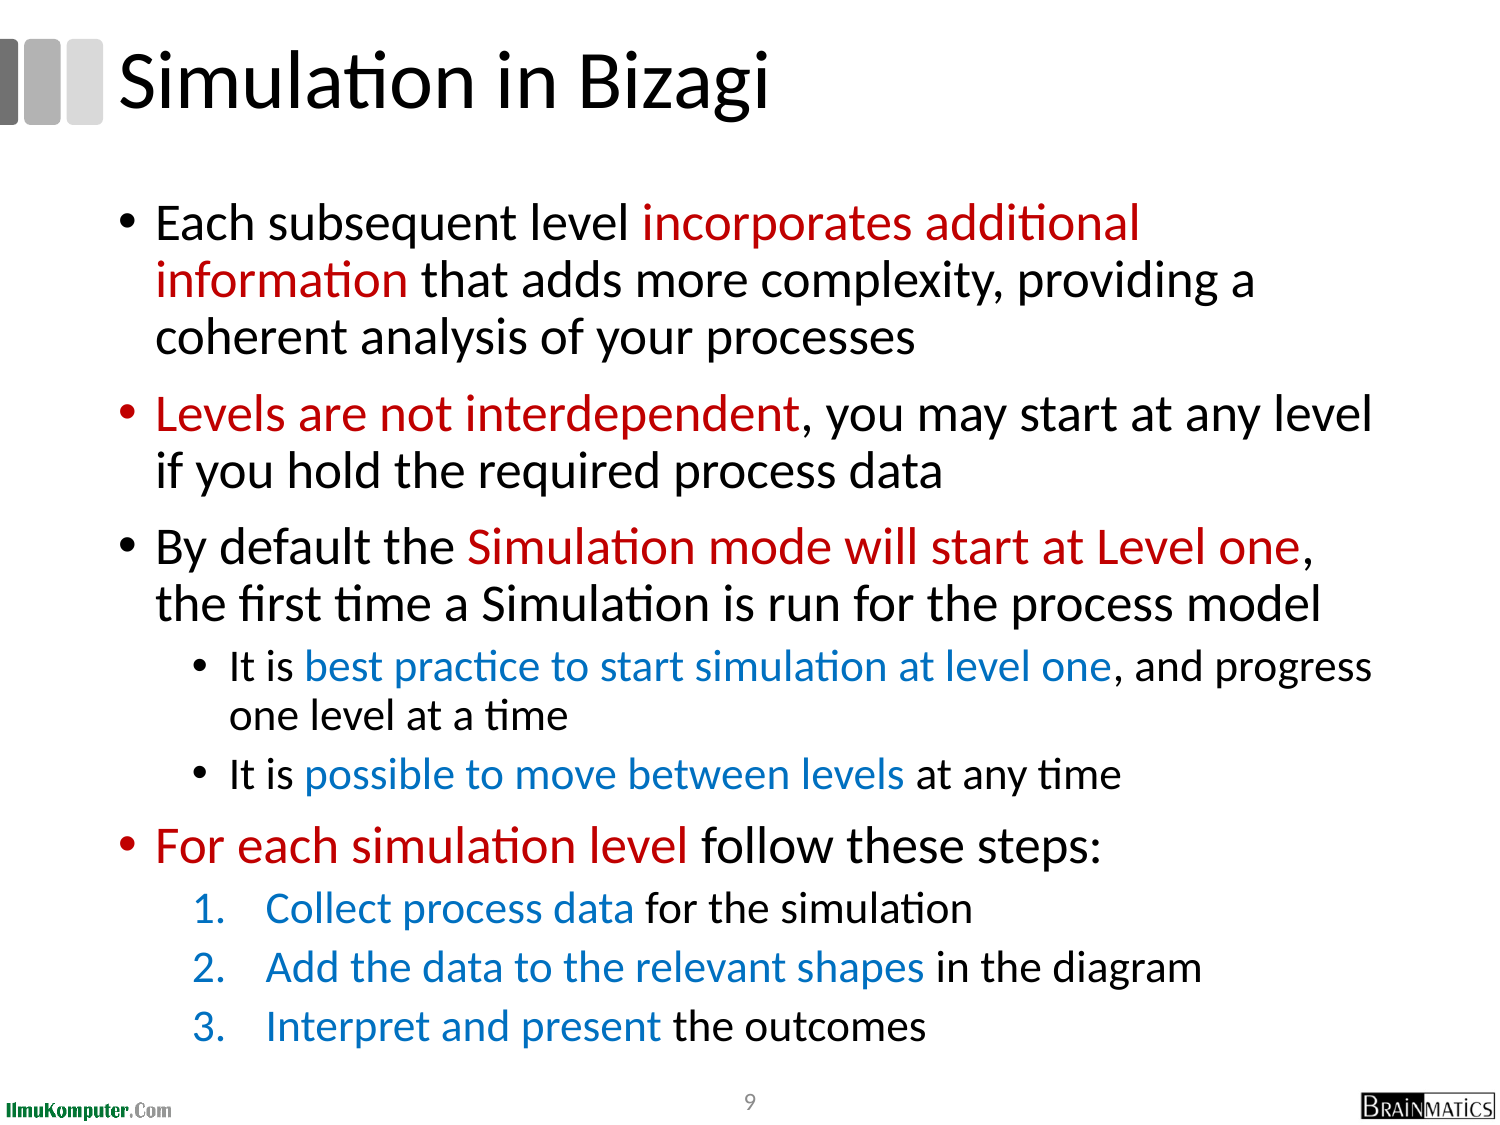

# Simulation in Bizagi
Each subsequent level incorporates additional information that adds more complexity, providing a coherent analysis of your processes
Levels are not interdependent, you may start at any level if you hold the required process data
By default the Simulation mode will start at Level one, the first time a Simulation is run for the process model
It is best practice to start simulation at level one, and progress one level at a time
It is possible to move between levels at any time
For each simulation level follow these steps:
Collect process data for the simulation
Add the data to the relevant shapes in the diagram
Interpret and present the outcomes

9